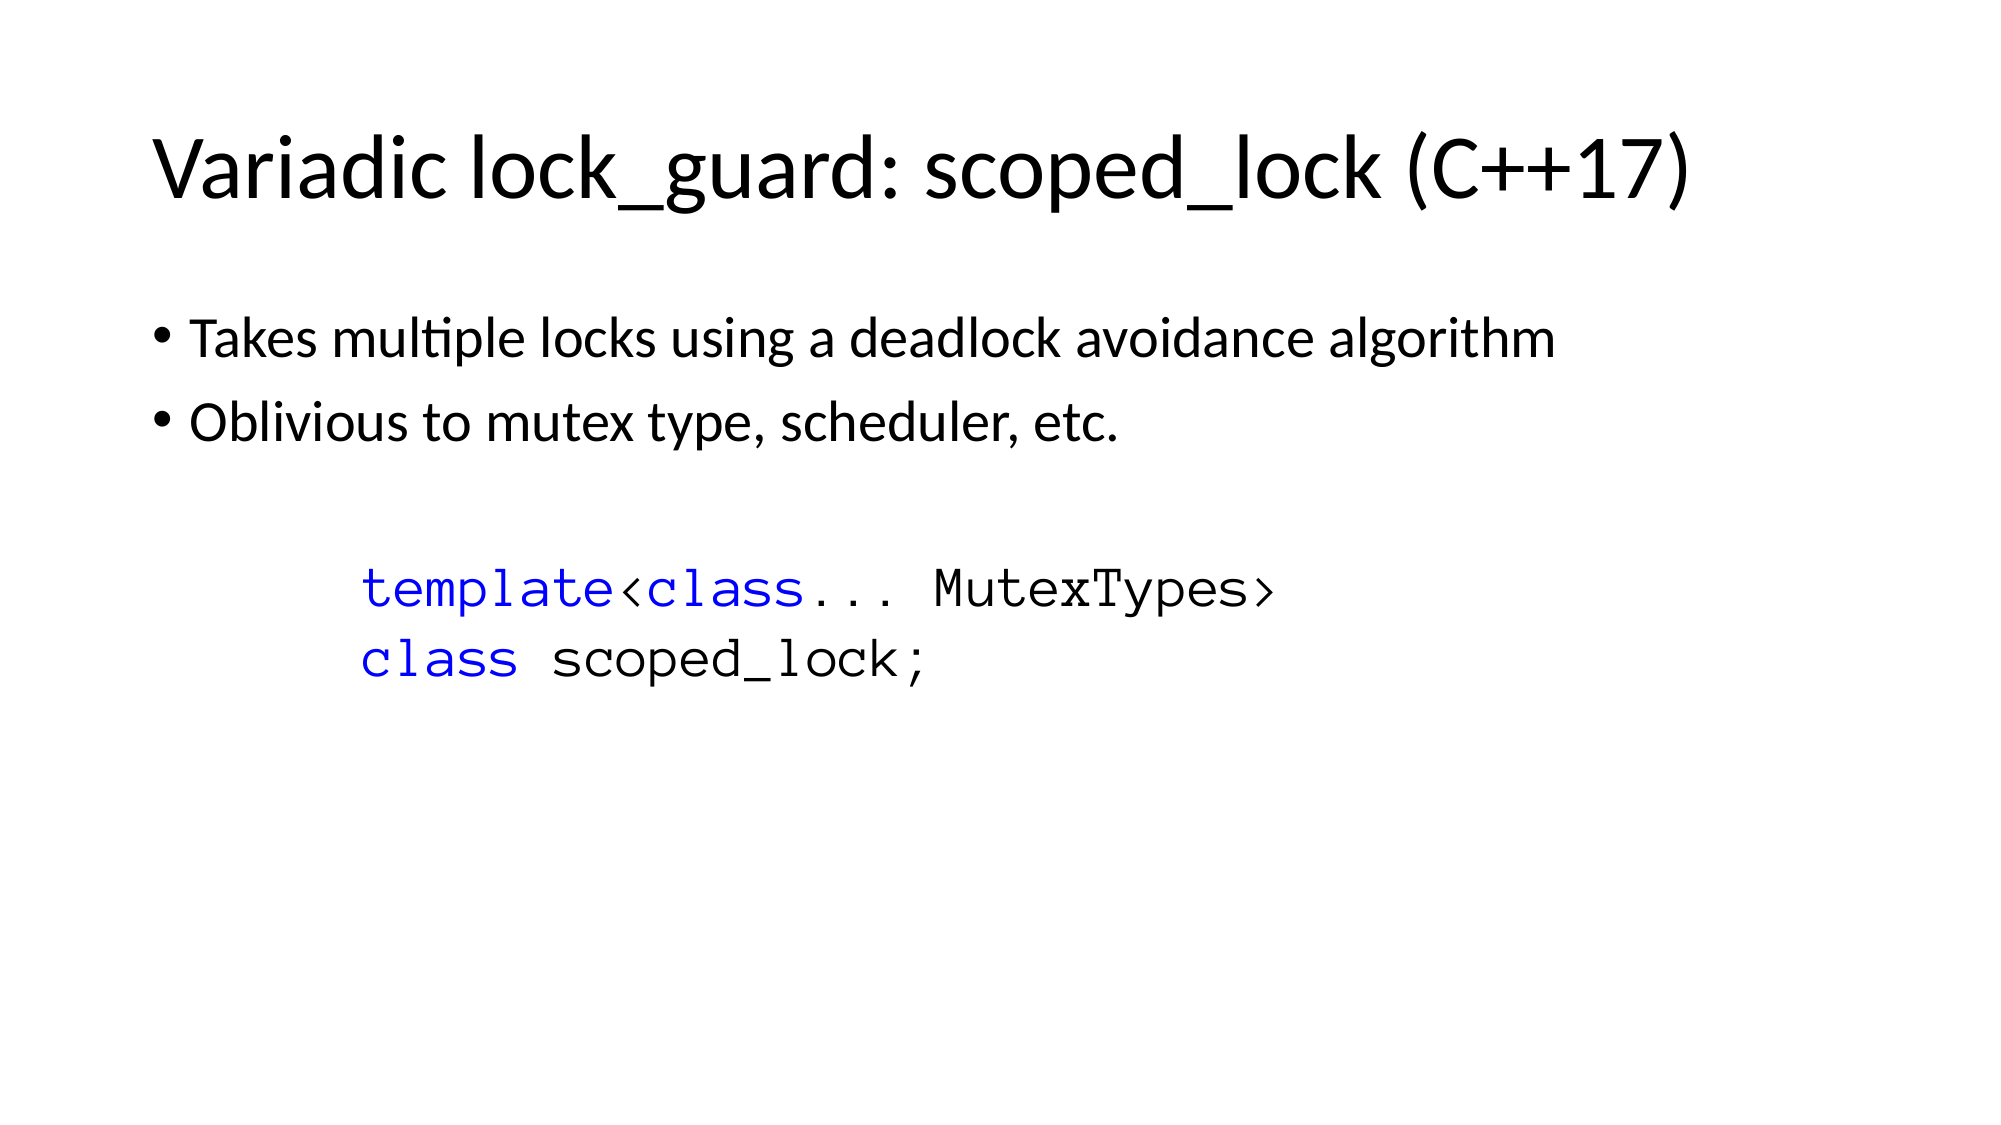

# Variadic lock_guard: scoped_lock (C++17)
Takes multiple locks using a deadlock avoidance algorithm
Oblivious to mutex type, scheduler, etc.
template<class... MutexTypes>
class scoped_lock;